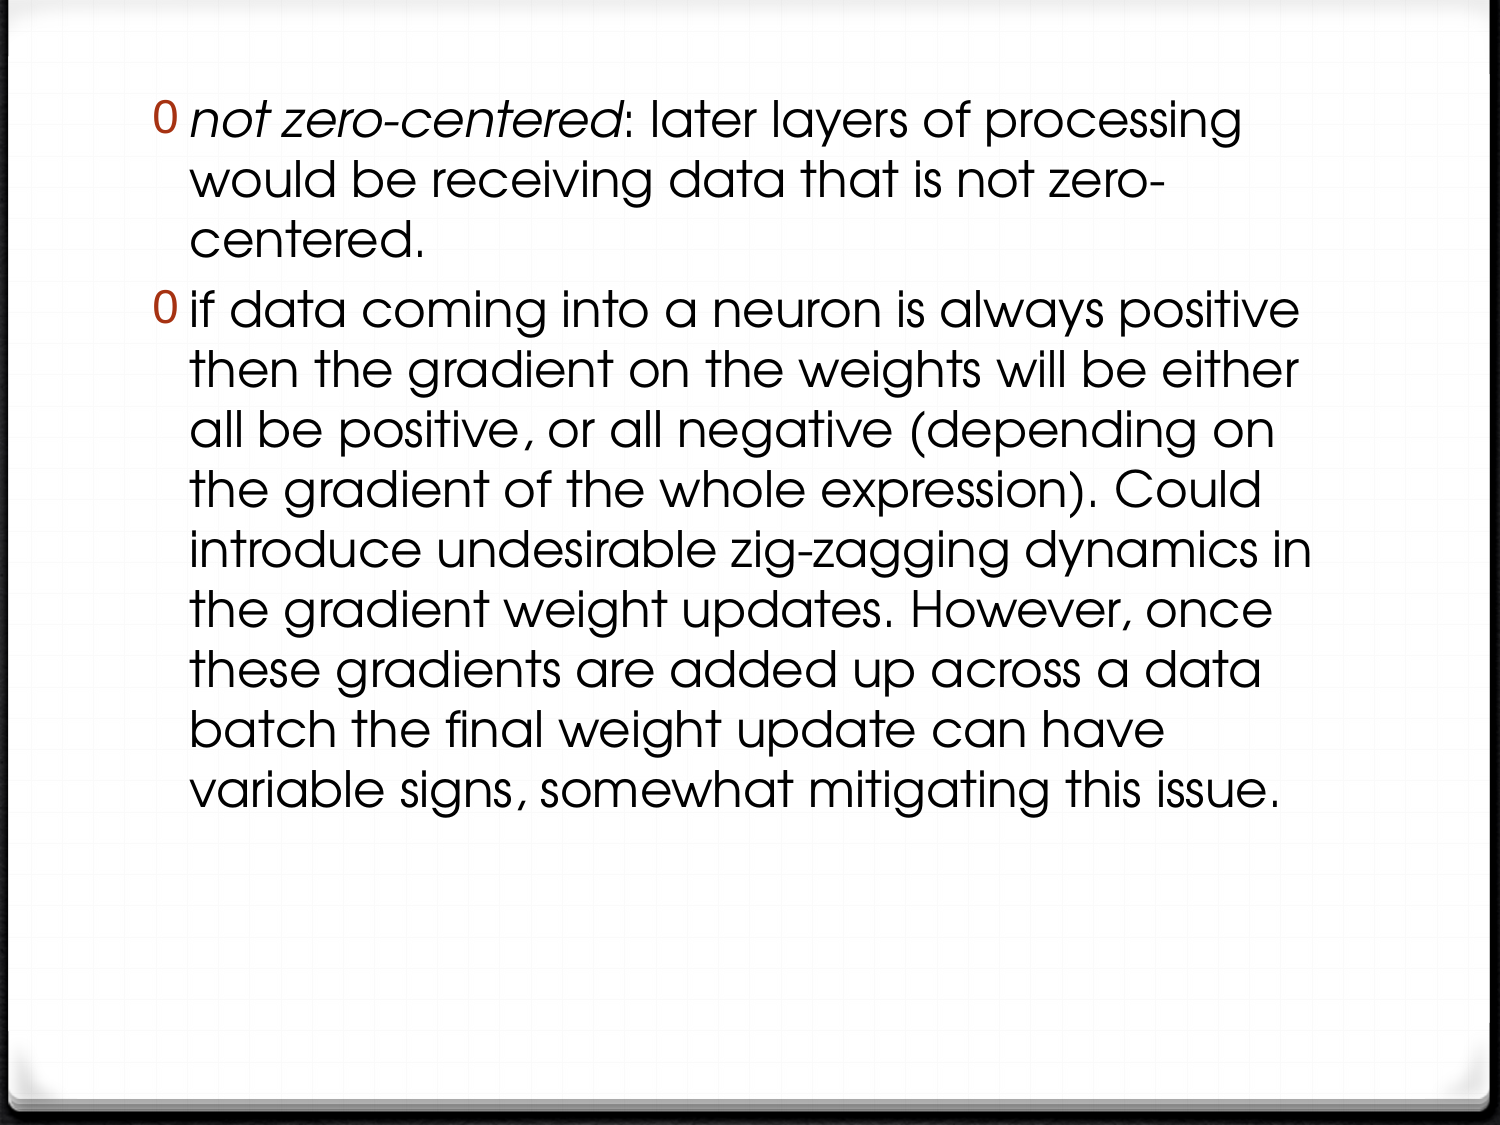

not zero-centered: later layers of processing would be receiving data that is not zero-centered.
if data coming into a neuron is always positive then the gradient on the weights will be either all be positive, or all negative (depending on the gradient of the whole expression). Could introduce undesirable zig-zagging dynamics in the gradient weight updates. However, once these gradients are added up across a data  batch the final weight update can have variable signs, somewhat mitigating this issue.